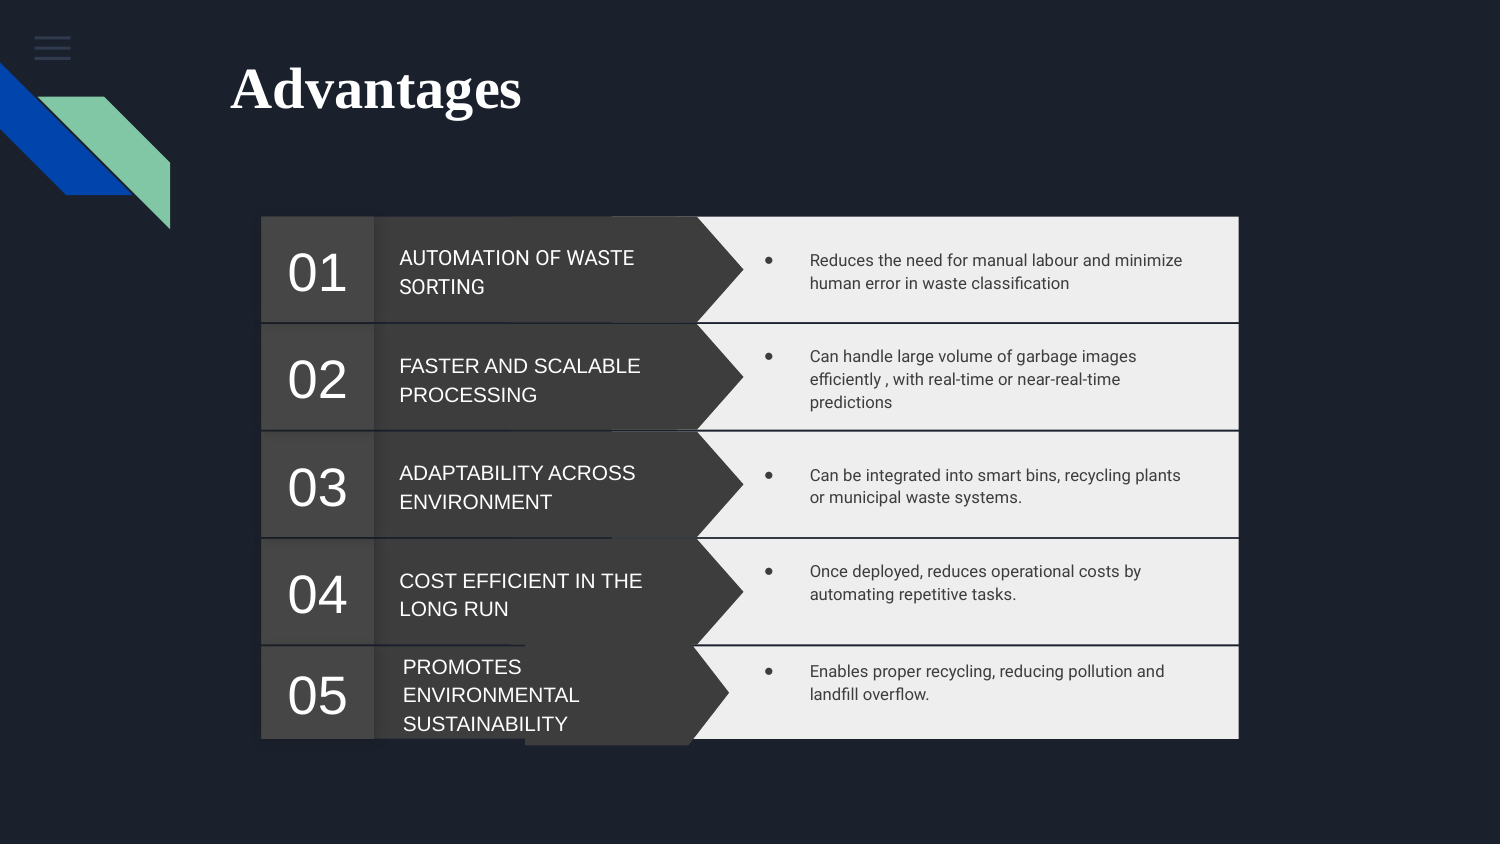

# Advantages

01

Reduces the need for manual labour and minimize human error in waste classification
AUTOMATION OF WASTE SORTING

02

Can handle large volume of garbage images efficiently , with real-time or near-real-time predictions
FASTER AND SCALABLE PROCESSING

03

Can be integrated into smart bins, recycling plants or municipal waste systems.
ADAPTABILITY ACROSS ENVIRONMENT

04

Once deployed, reduces operational costs by automating repetitive tasks.

COST EFFICIENT IN THE LONG RUN

05
Enables proper recycling, reducing pollution and landfill overflow.

PROMOTES ENVIRONMENTAL SUSTAINABILITY